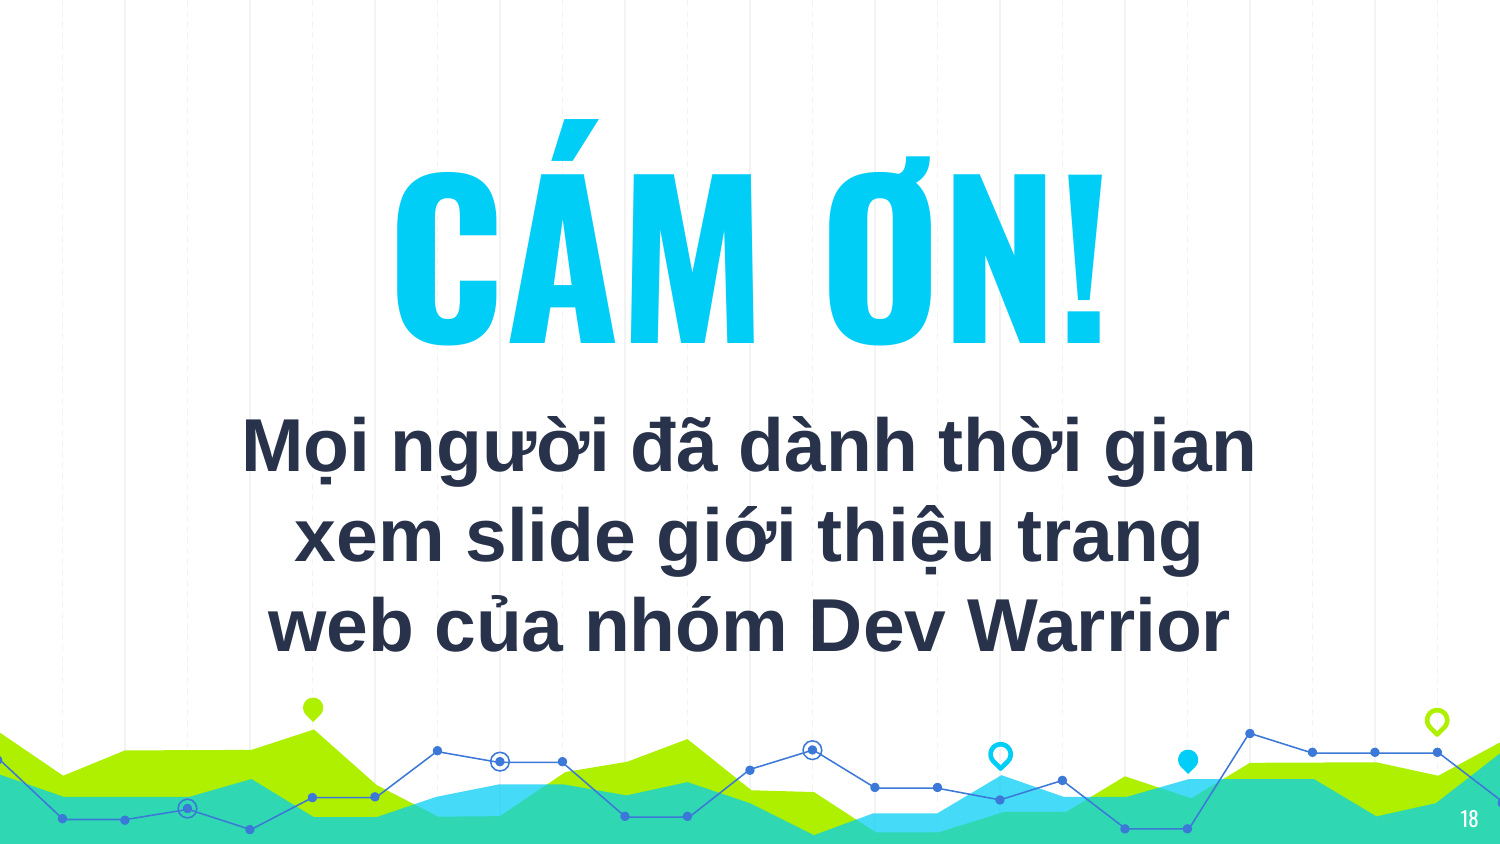

CÁM ƠN!
Mọi người đã dành thời gian xem slide giới thiệu trang web của nhóm Dev Warrior
18